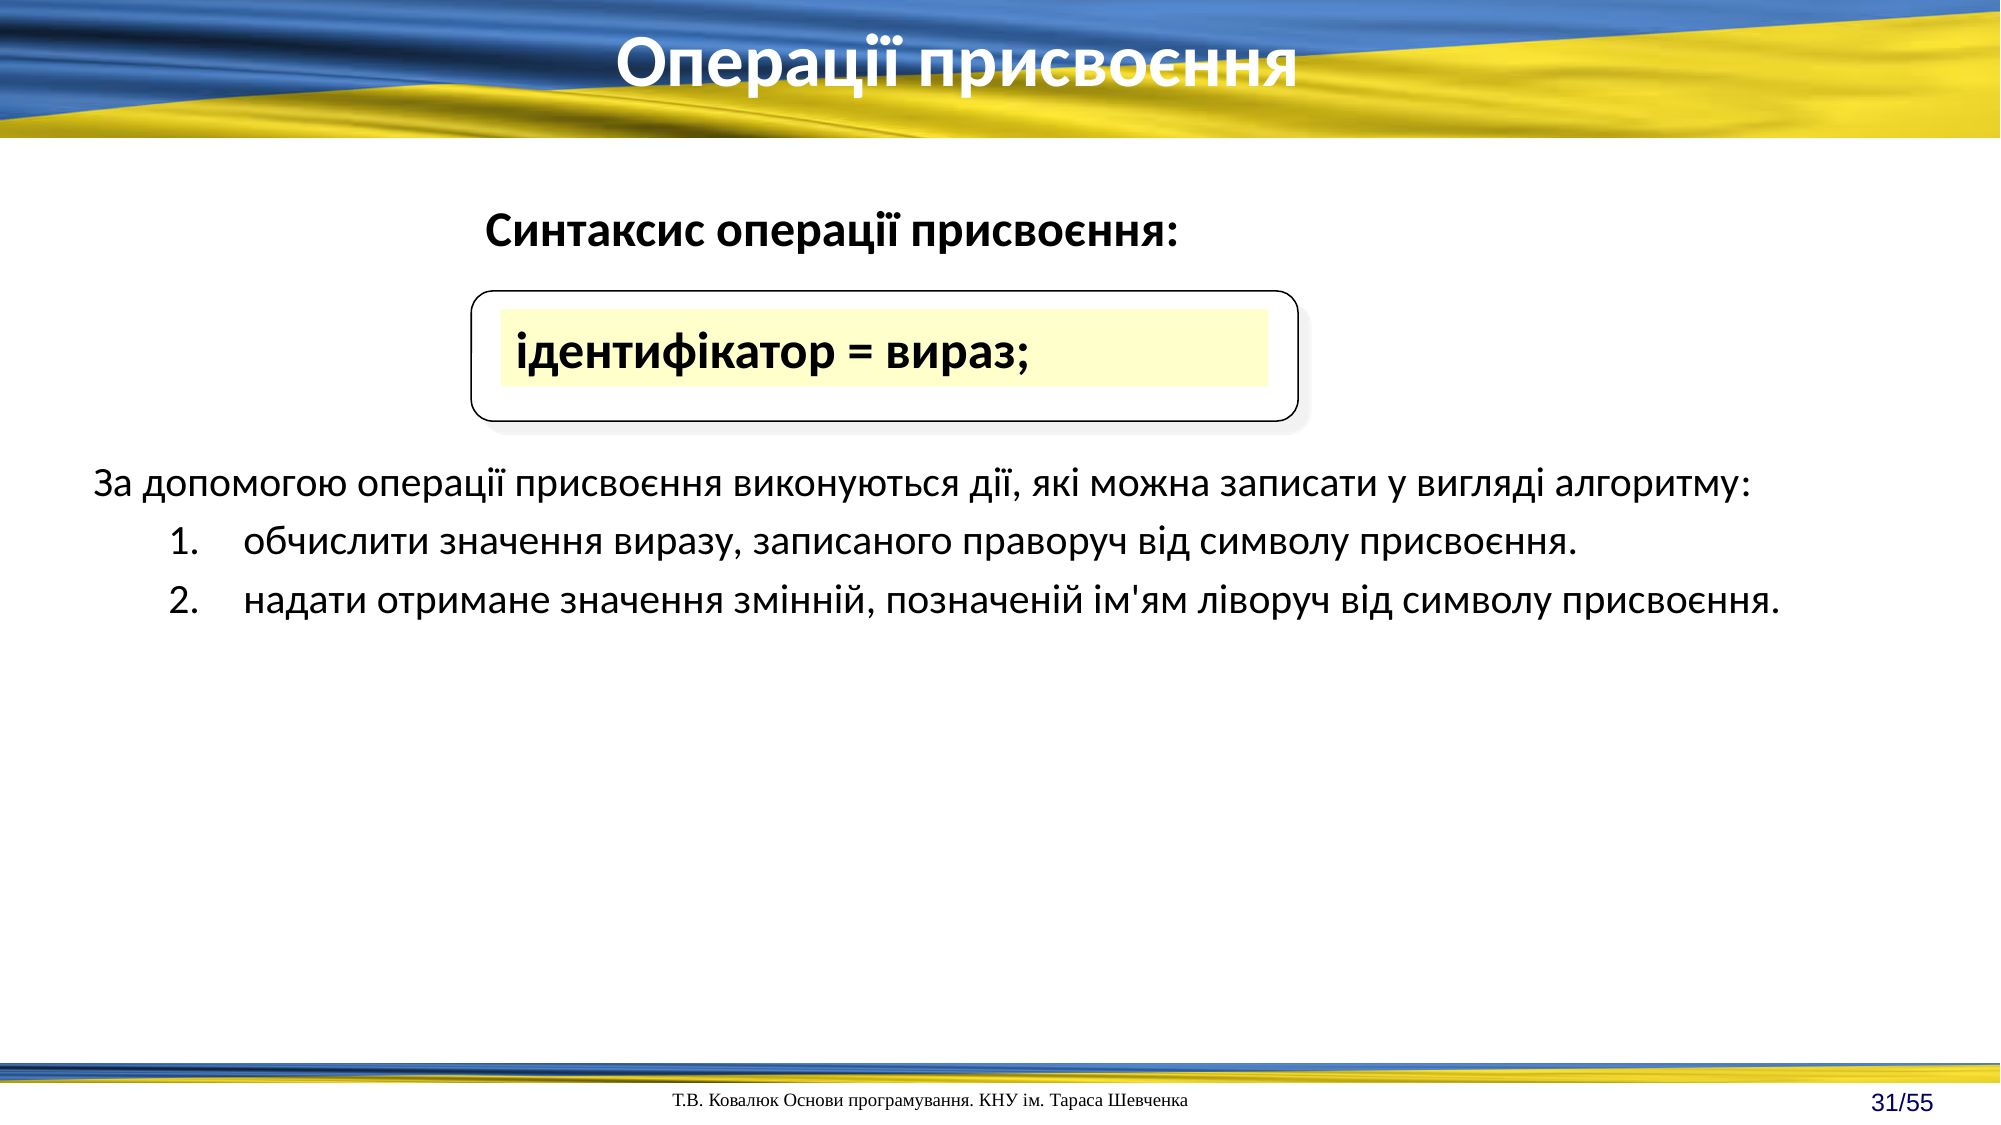

Операції присвоєння
Синтаксис операції присвоєння:

ідентифікатор = вираз;
За допомогою операції присвоєння виконуються дії, які можна записати у вигляді алгоритму:
обчислити значення виразу, записаного праворуч від символу присвоєння.
надати отримане значення змінній, позначеній ім'ям ліворуч від символу присвоєння.